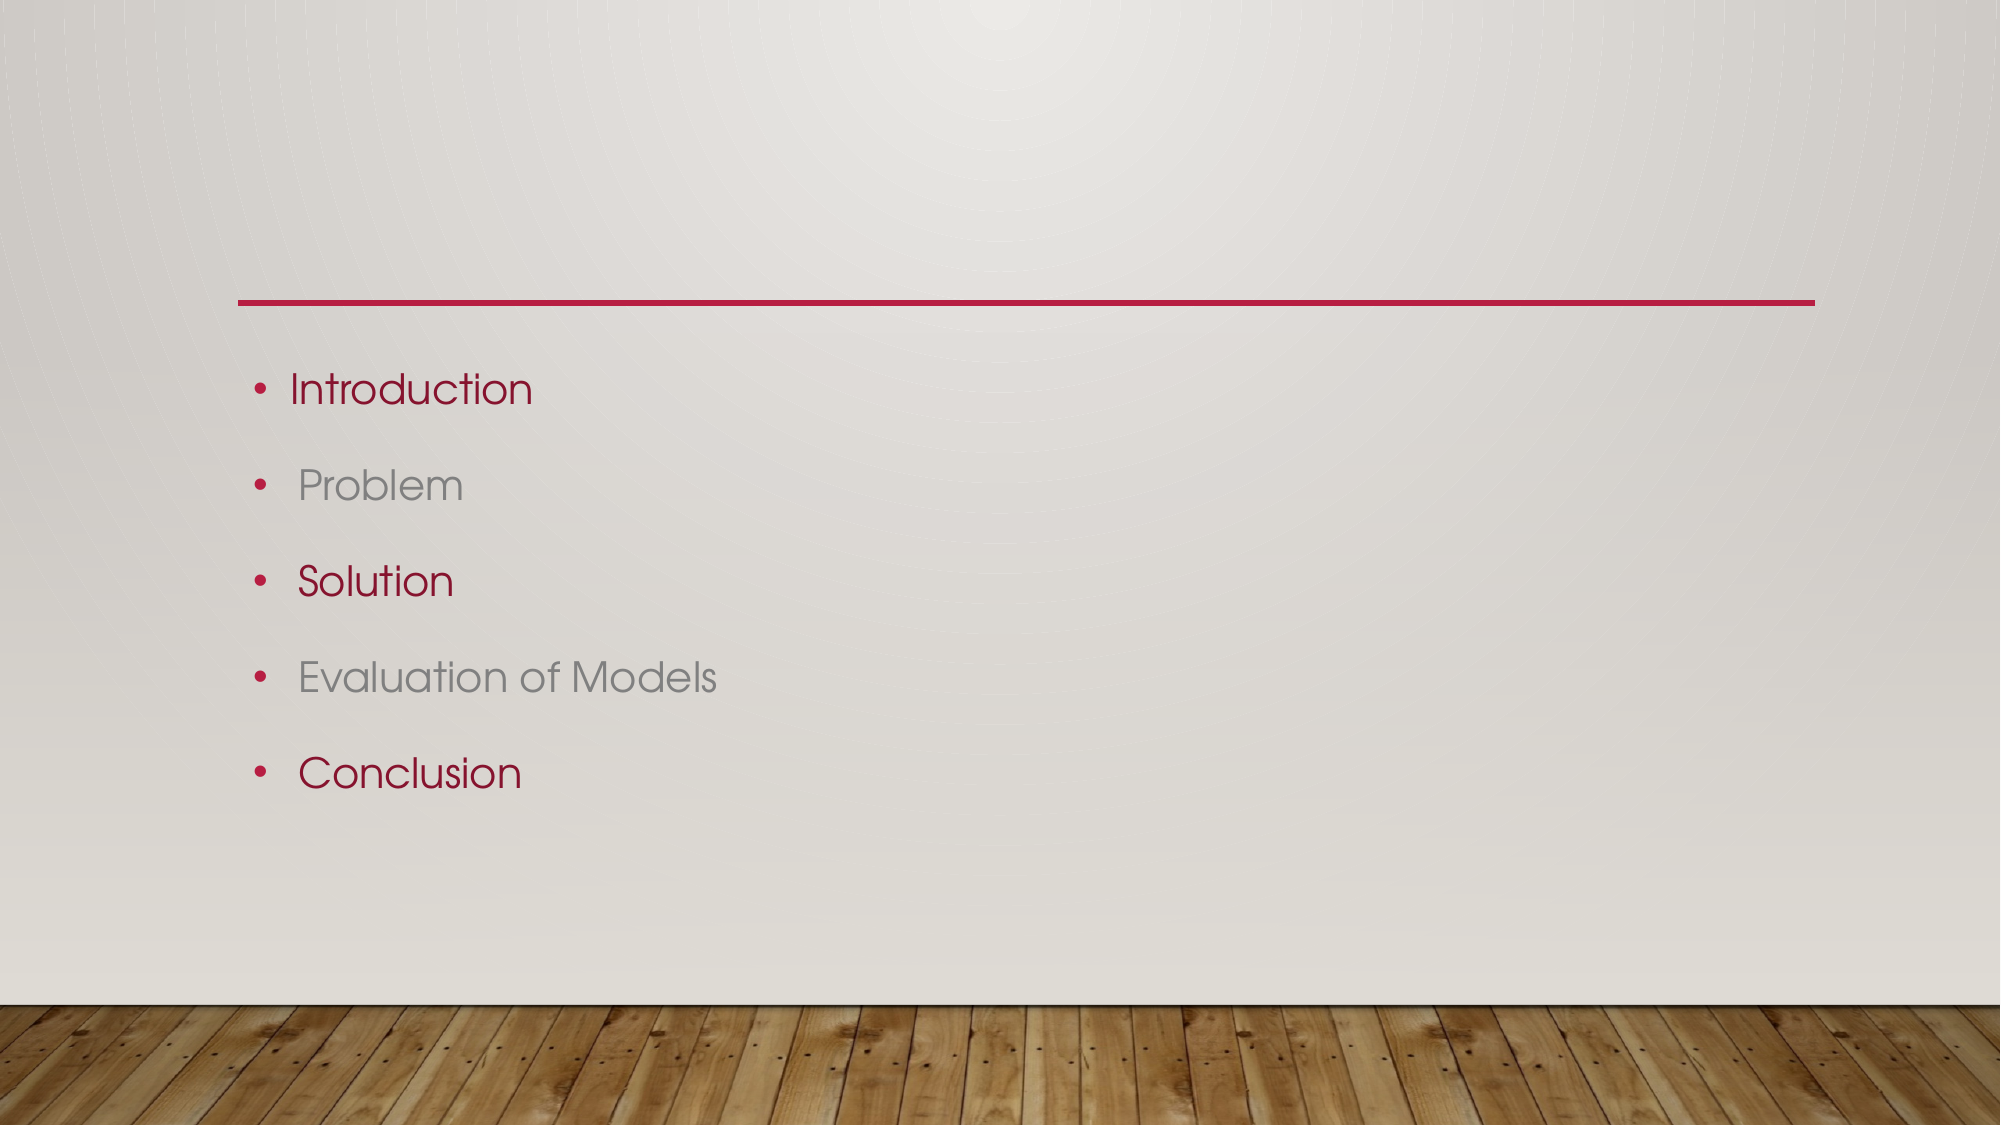

Introduction
Problem
Solution
Evaluation of Models
Conclusion